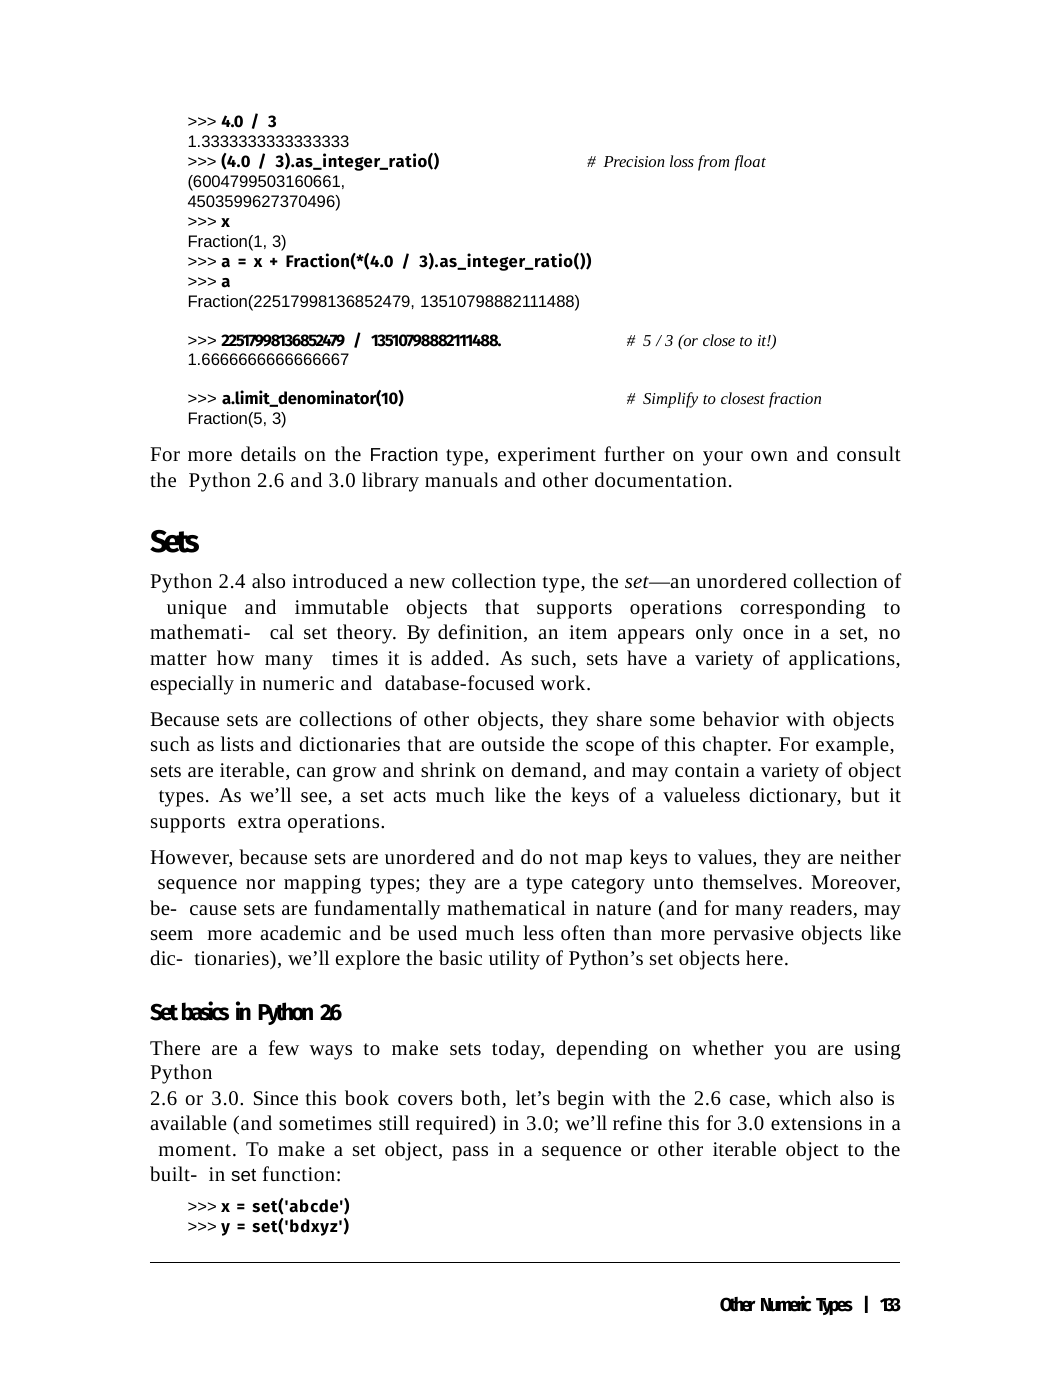

>>> 4.0 / 3
1.3333333333333333
>>> (4.0 / 3).as_integer_ratio()
(6004799503160661, 4503599627370496)
# Precision loss from float
>>> x
Fraction(1, 3)
>>> a = x + Fraction(*(4.0 / 3).as_integer_ratio())
>>> a
Fraction(22517998136852479, 13510798882111488)

>>> 22517998136852479 / 13510798882111488.	# 5 / 3 (or close to it!)
1.6666666666666667

>>> a.limit_denominator(10)	# Simplify to closest fraction
Fraction(5, 3)
For more details on the Fraction type, experiment further on your own and consult the  Python 2.6 and 3.0 library manuals and other documentation.

Sets
Python 2.4 also introduced a new collection type, the set—an unordered collection of  unique and immutable objects that supports operations corresponding to mathemati-  cal set theory. By definition, an item appears only once in a set, no matter how many  times it is added. As such, sets have a variety of applications, especially in numeric and  database-focused work.
Because sets are collections of other objects, they share some behavior with objects  such as lists and dictionaries that are outside the scope of this chapter. For example,  sets are iterable, can grow and shrink on demand, and may contain a variety of object  types. As we’ll see, a set acts much like the keys of a valueless dictionary, but it supports  extra operations.
However, because sets are unordered and do not map keys to values, they are neither  sequence nor mapping types; they are a type category unto themselves. Moreover, be-  cause sets are fundamentally mathematical in nature (and for many readers, may seem  more academic and be used much less often than more pervasive objects like dic-  tionaries), we’ll explore the basic utility of Python’s set objects here.

Set basics in Python 2.6
There are a few ways to make sets today, depending on whether you are using Python
2.6 or 3.0. Since this book covers both, let’s begin with the 2.6 case, which also is  available (and sometimes still required) in 3.0; we’ll refine this for 3.0 extensions in a  moment. To make a set object, pass in a sequence or other iterable object to the built-  in set function:
>>> x = set('abcde')
>>> y = set('bdxyz')

Other Numeric Types  |  133